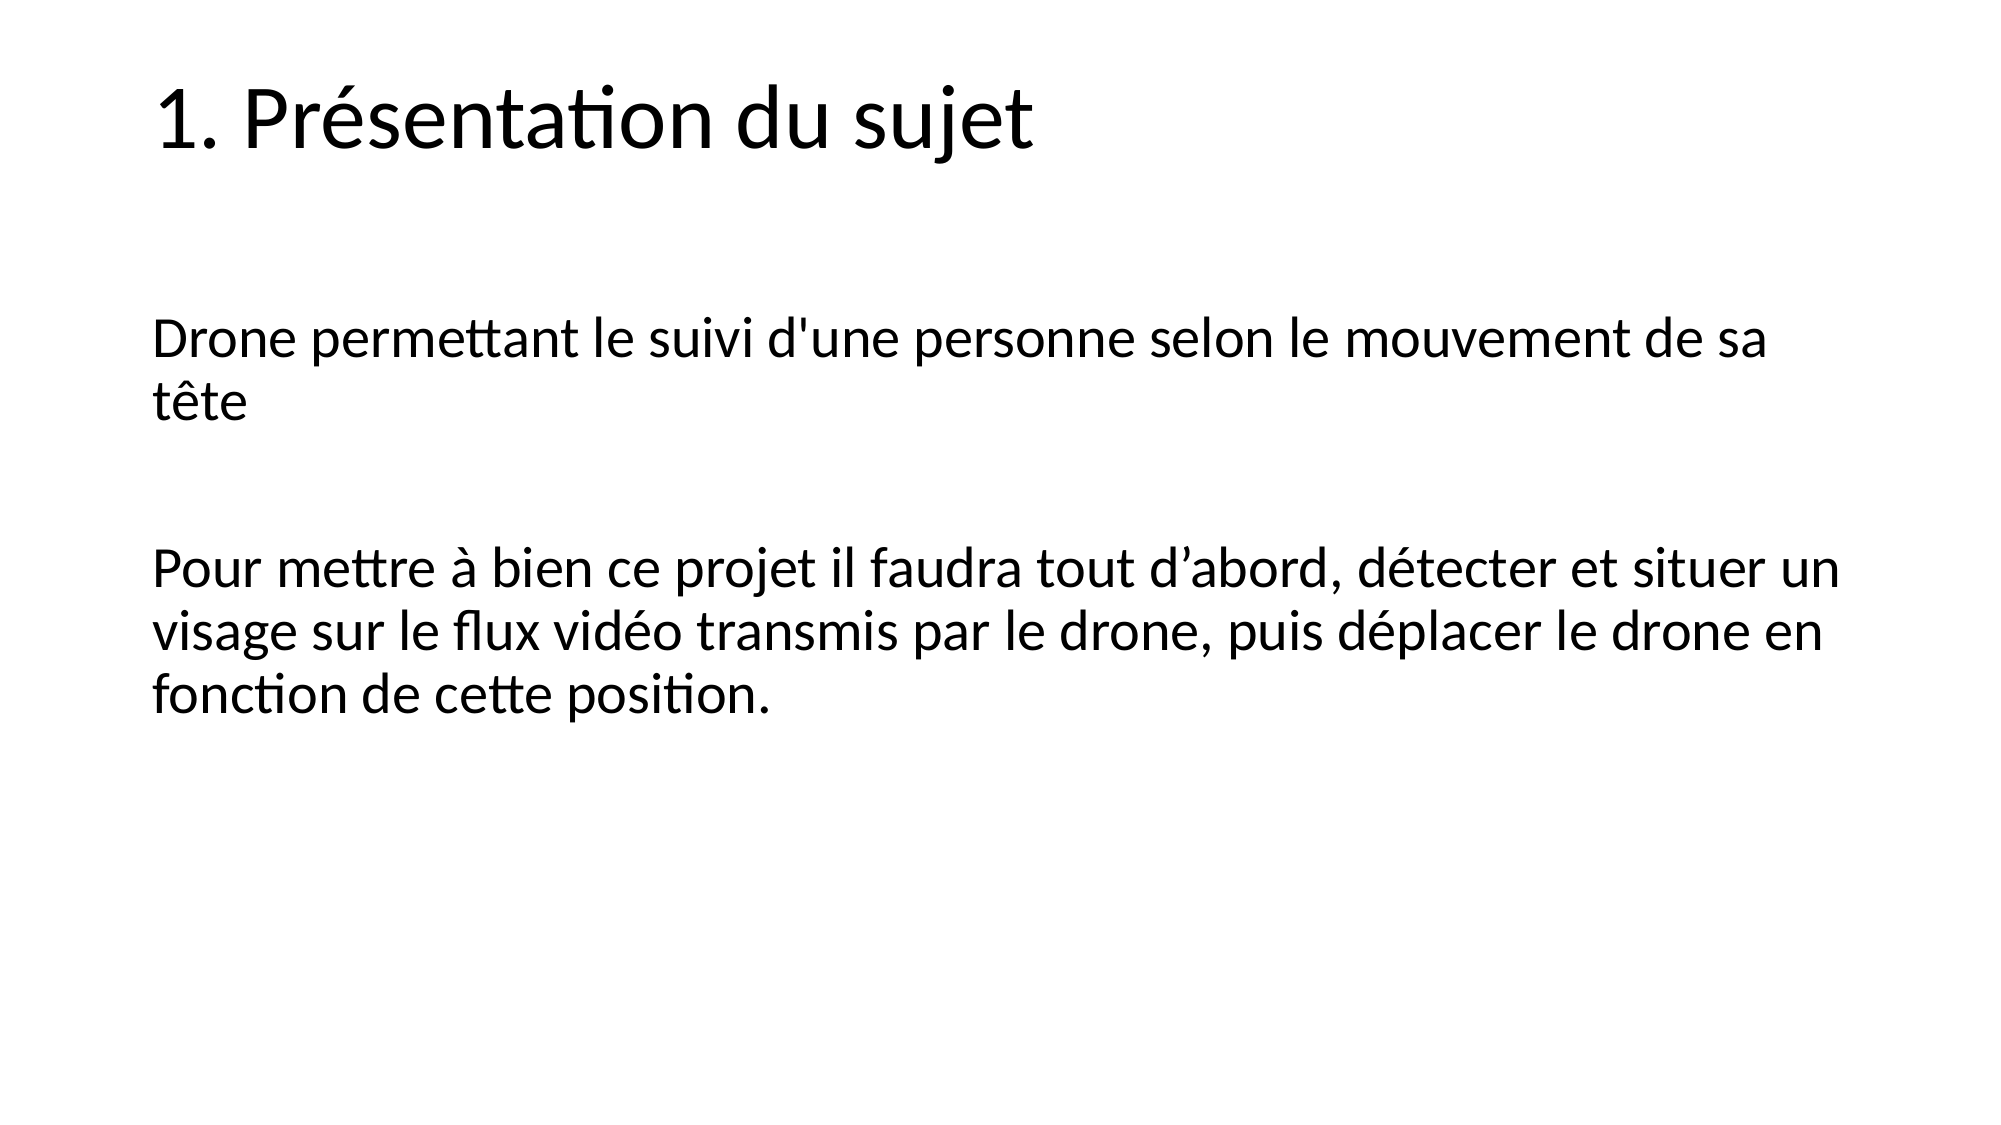

# 1. Présentation du sujet

Drone permettant le suivi d'une personne selon le mouvement de sa tête

Pour mettre à bien ce projet il faudra tout d’abord, détecter et situer un visage sur le flux vidéo transmis par le drone, puis déplacer le drone en fonction de cette position.